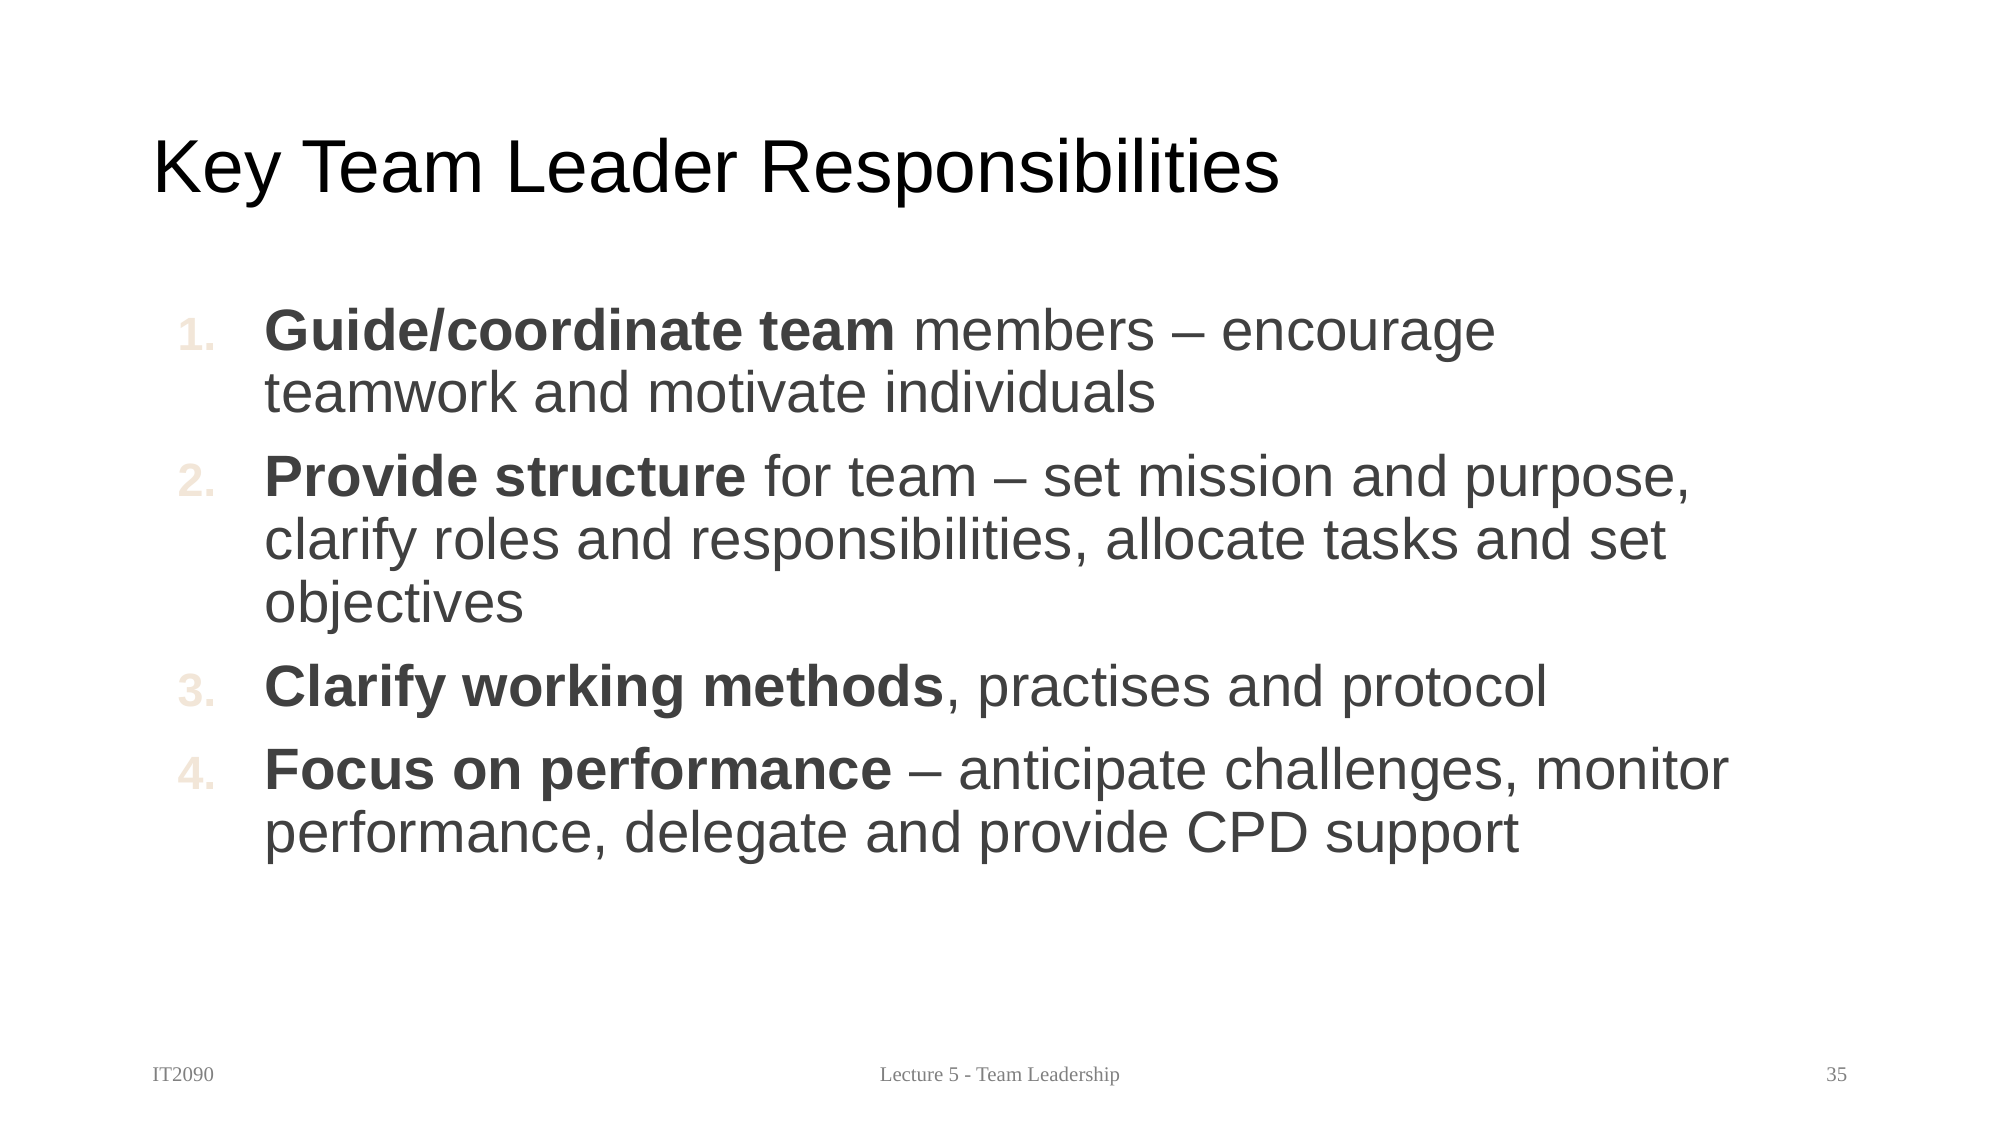

# Key Team Leader Responsibilities
Guide/coordinate team members – encourage teamwork and motivate individuals
Provide structure for team – set mission and purpose, clarify roles and responsibilities, allocate tasks and set objectives
Clarify working methods, practises and protocol
Focus on performance – anticipate challenges, monitor performance, delegate and provide CPD support

IT2090
Lecture 5 - Team Leadership
35